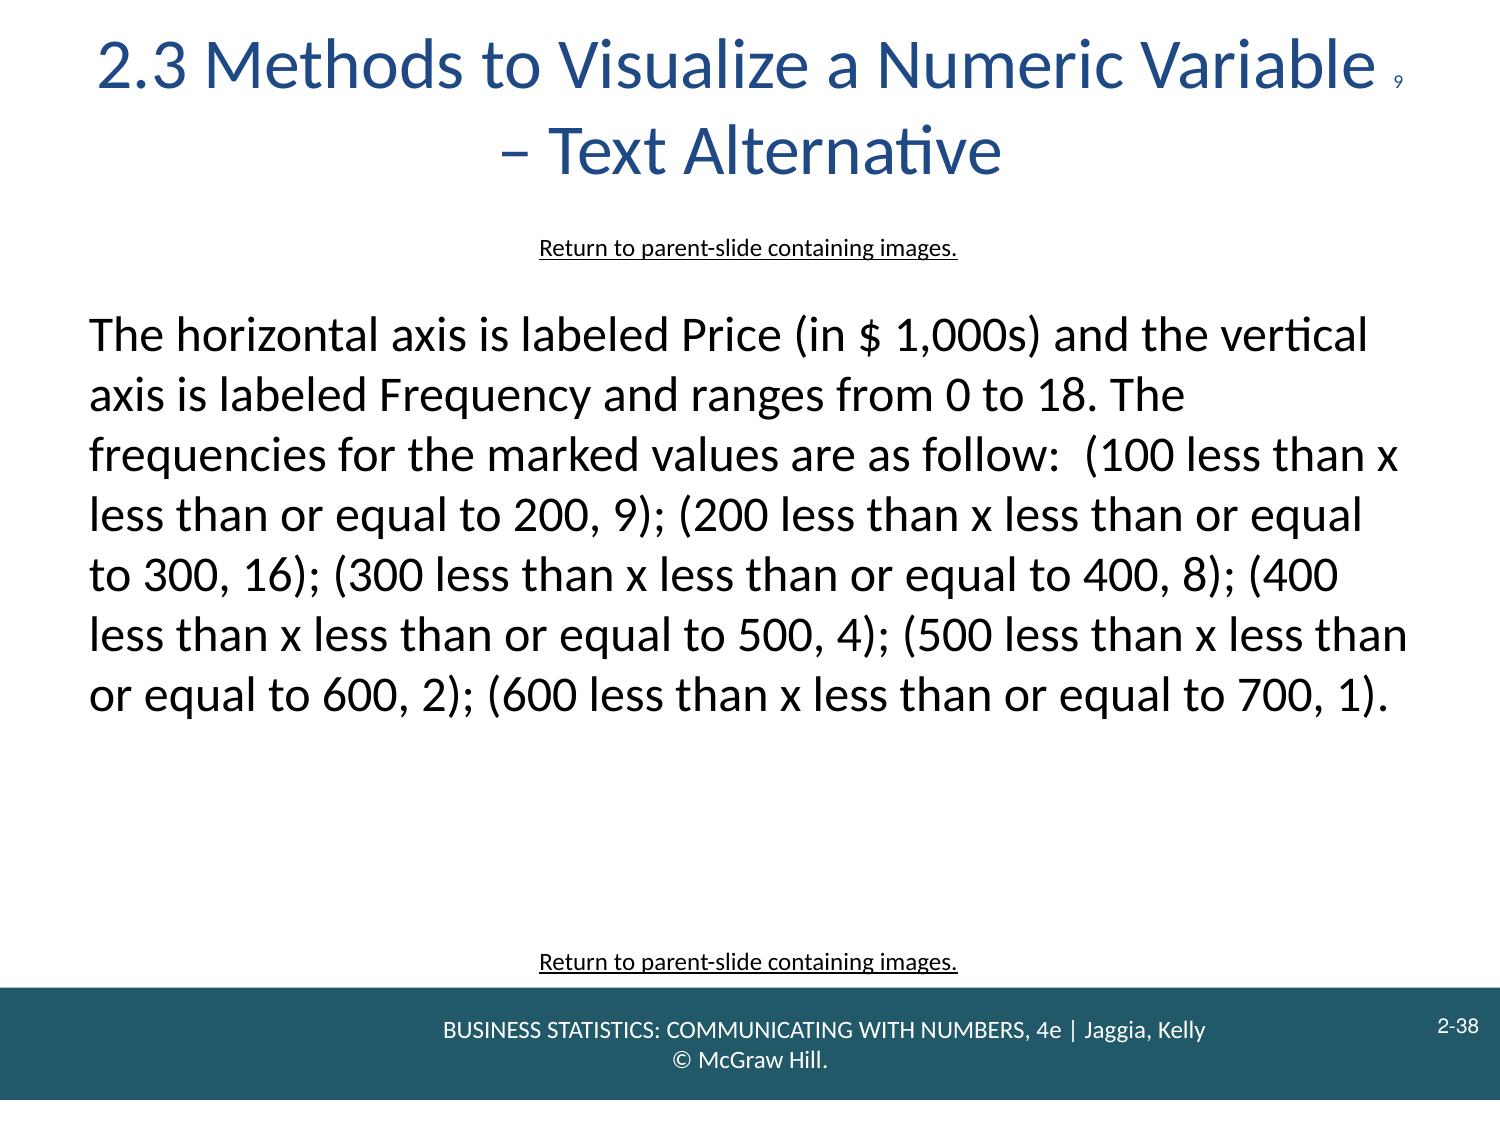

# 2.3 Methods to Visualize a Numeric Variable 9 – Text Alternative
Return to parent-slide containing images.
The horizontal axis is labeled Price (in $ 1,000s) and the vertical axis is labeled Frequency and ranges from 0 to 18. The frequencies for the marked values are as follow:  (100 less than x less than or equal to 200, 9); (200 less than x less than or equal to 300, 16); (300 less than x less than or equal to 400, 8); (400 less than x less than or equal to 500, 4); (500 less than x less than or equal to 600, 2); (600 less than x less than or equal to 700, 1).
Return to parent-slide containing images.